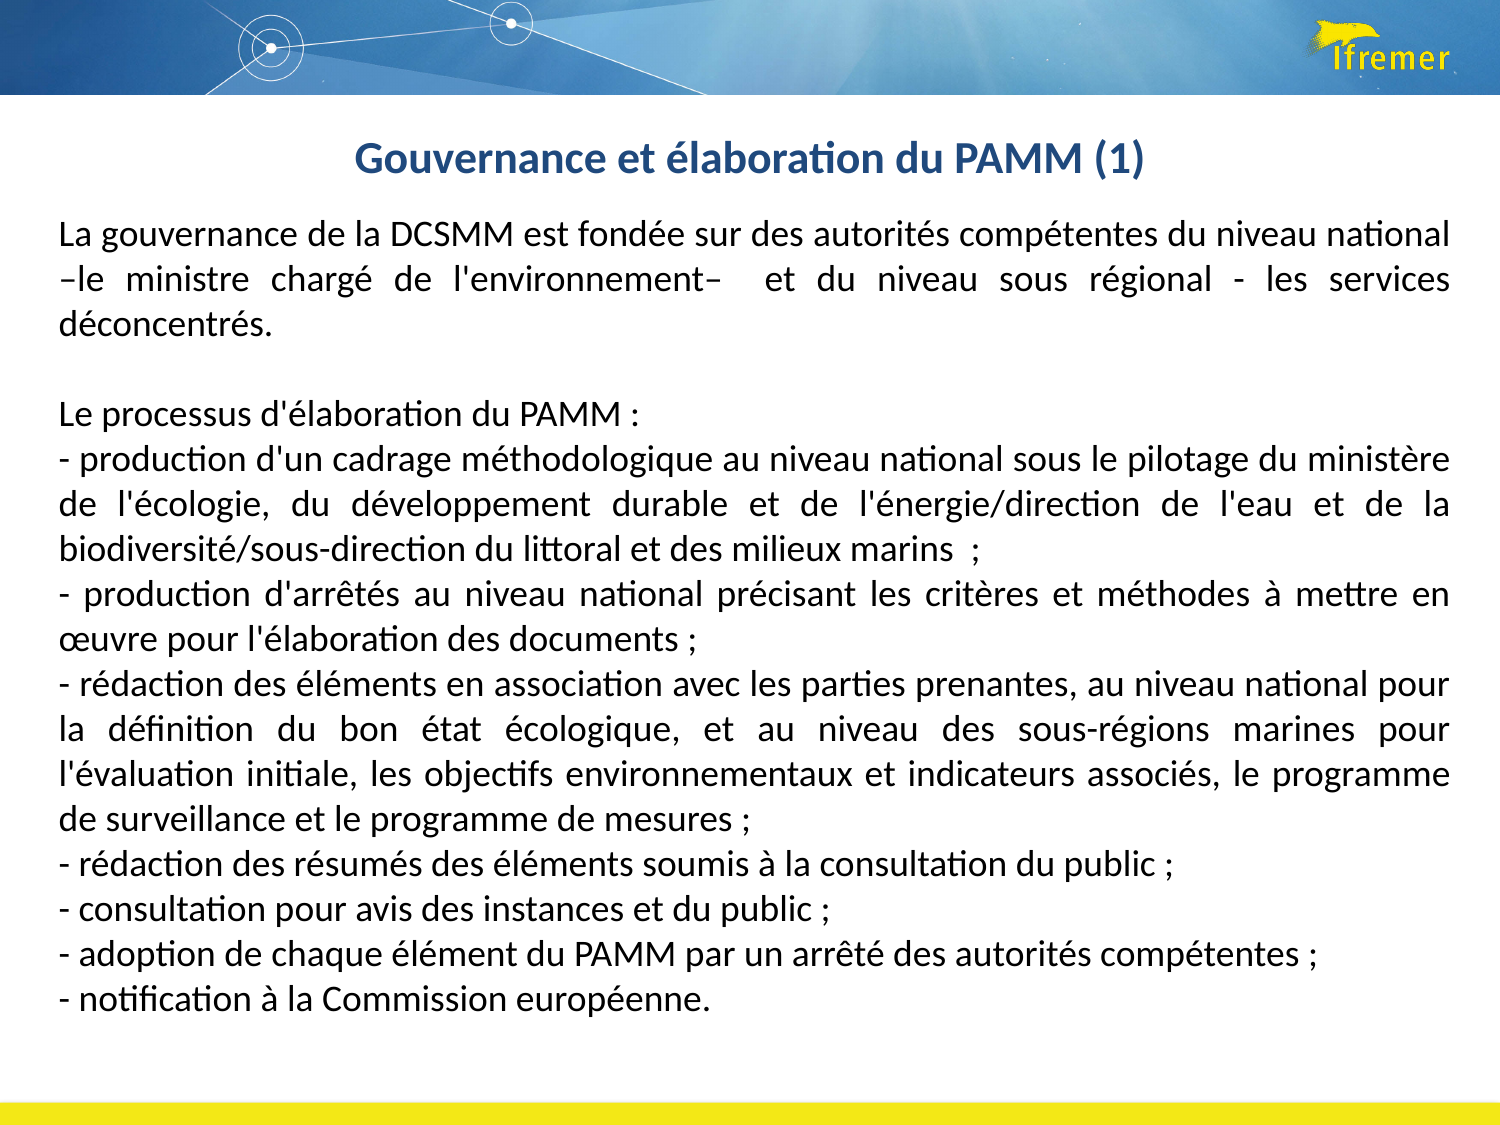

Gouvernance et élaboration du PAMM (1)
La gouvernance de la DCSMM est fondée sur des autorités compétentes du niveau national –le ministre chargé de l'environnement–  et du niveau sous régional - les services déconcentrés.

Le processus d'élaboration du PAMM :
- production d'un cadrage méthodologique au niveau national sous le pilotage du ministère de l'écologie, du développement durable et de l'énergie/direction de l'eau et de la biodiversité/sous-direction du littoral et des milieux marins  ;
- production d'arrêtés au niveau national précisant les critères et méthodes à mettre en œuvre pour l'élaboration des documents ;
- rédaction des éléments en association avec les parties prenantes, au niveau national pour la définition du bon état écologique, et au niveau des sous-régions marines pour l'évaluation initiale, les objectifs environnementaux et indicateurs associés, le programme de surveillance et le programme de mesures ;
- rédaction des résumés des éléments soumis à la consultation du public ;
- consultation pour avis des instances et du public ;
- adoption de chaque élément du PAMM par un arrêté des autorités compétentes ;
- notification à la Commission européenne.